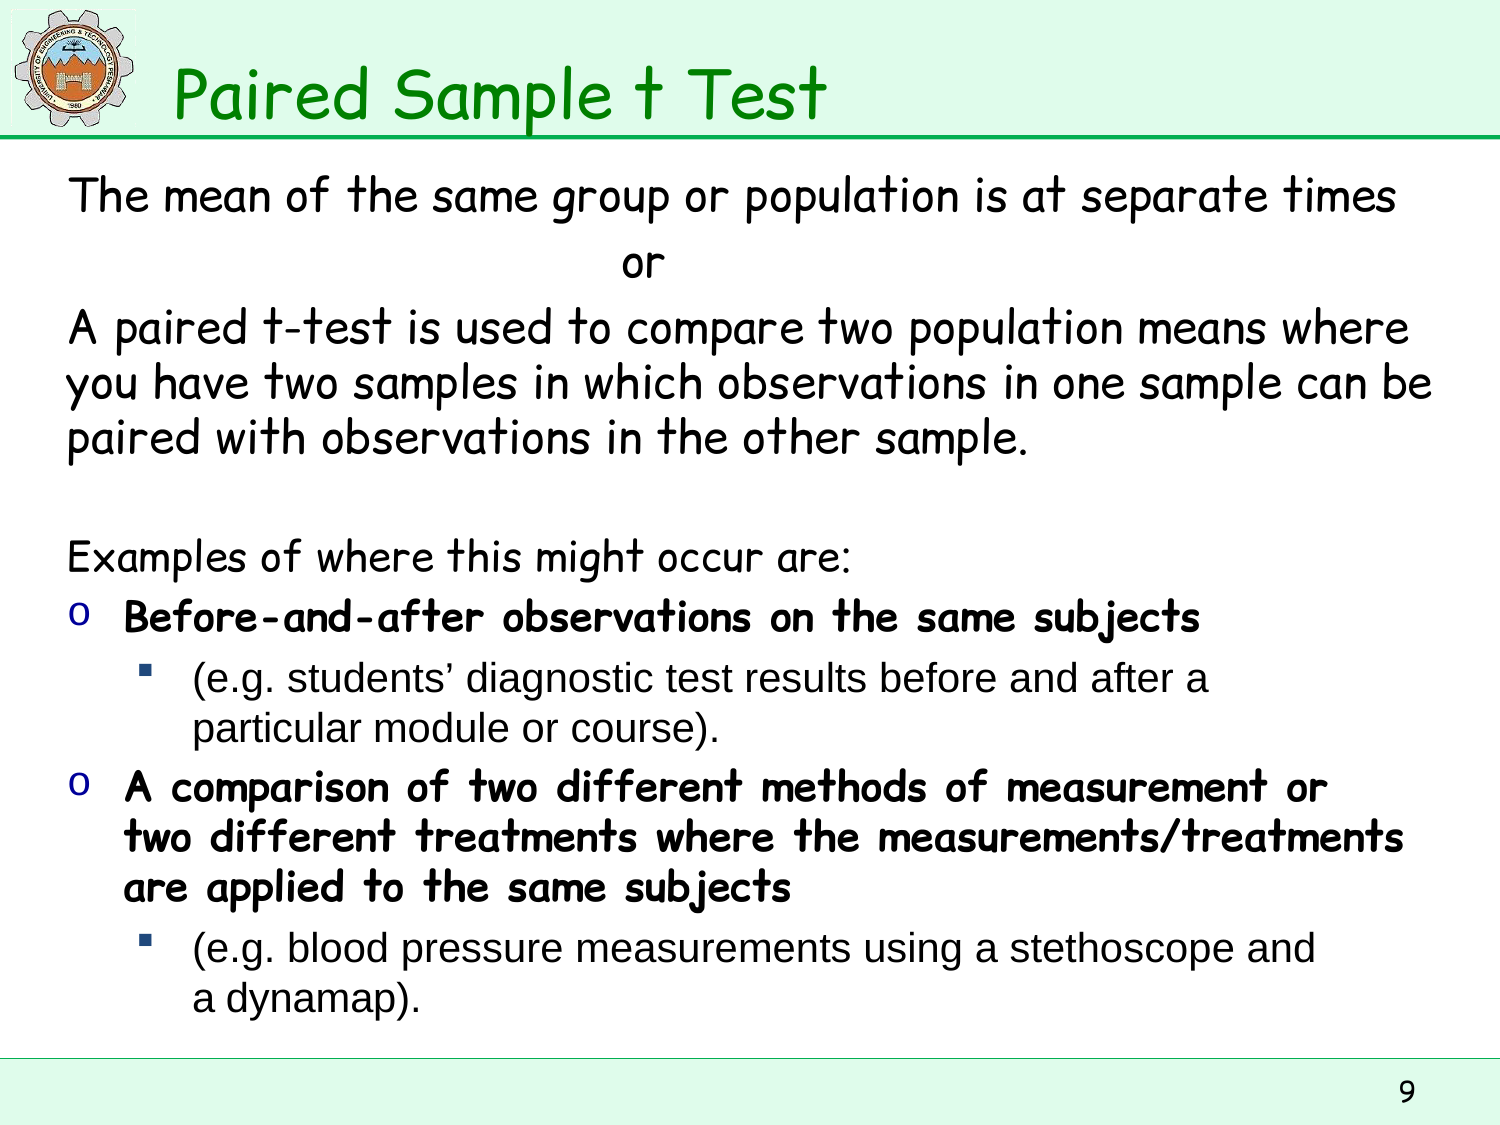

# Paired Sample t Test
The mean of the same group or population is at separate times
or
A paired t-test is used to compare two population means where you have two samples in which observations in one sample can be paired with observations in the other sample.

Examples of where this might occur are:
Before-and-after observations on the same subjects
(e.g. students’ diagnostic test results before and after a particular module or course).
A comparison of two different methods of measurement or two different treatments where the measurements/treatments are applied to the same subjects
(e.g. blood pressure measurements using a stethoscope and a dynamap).
9